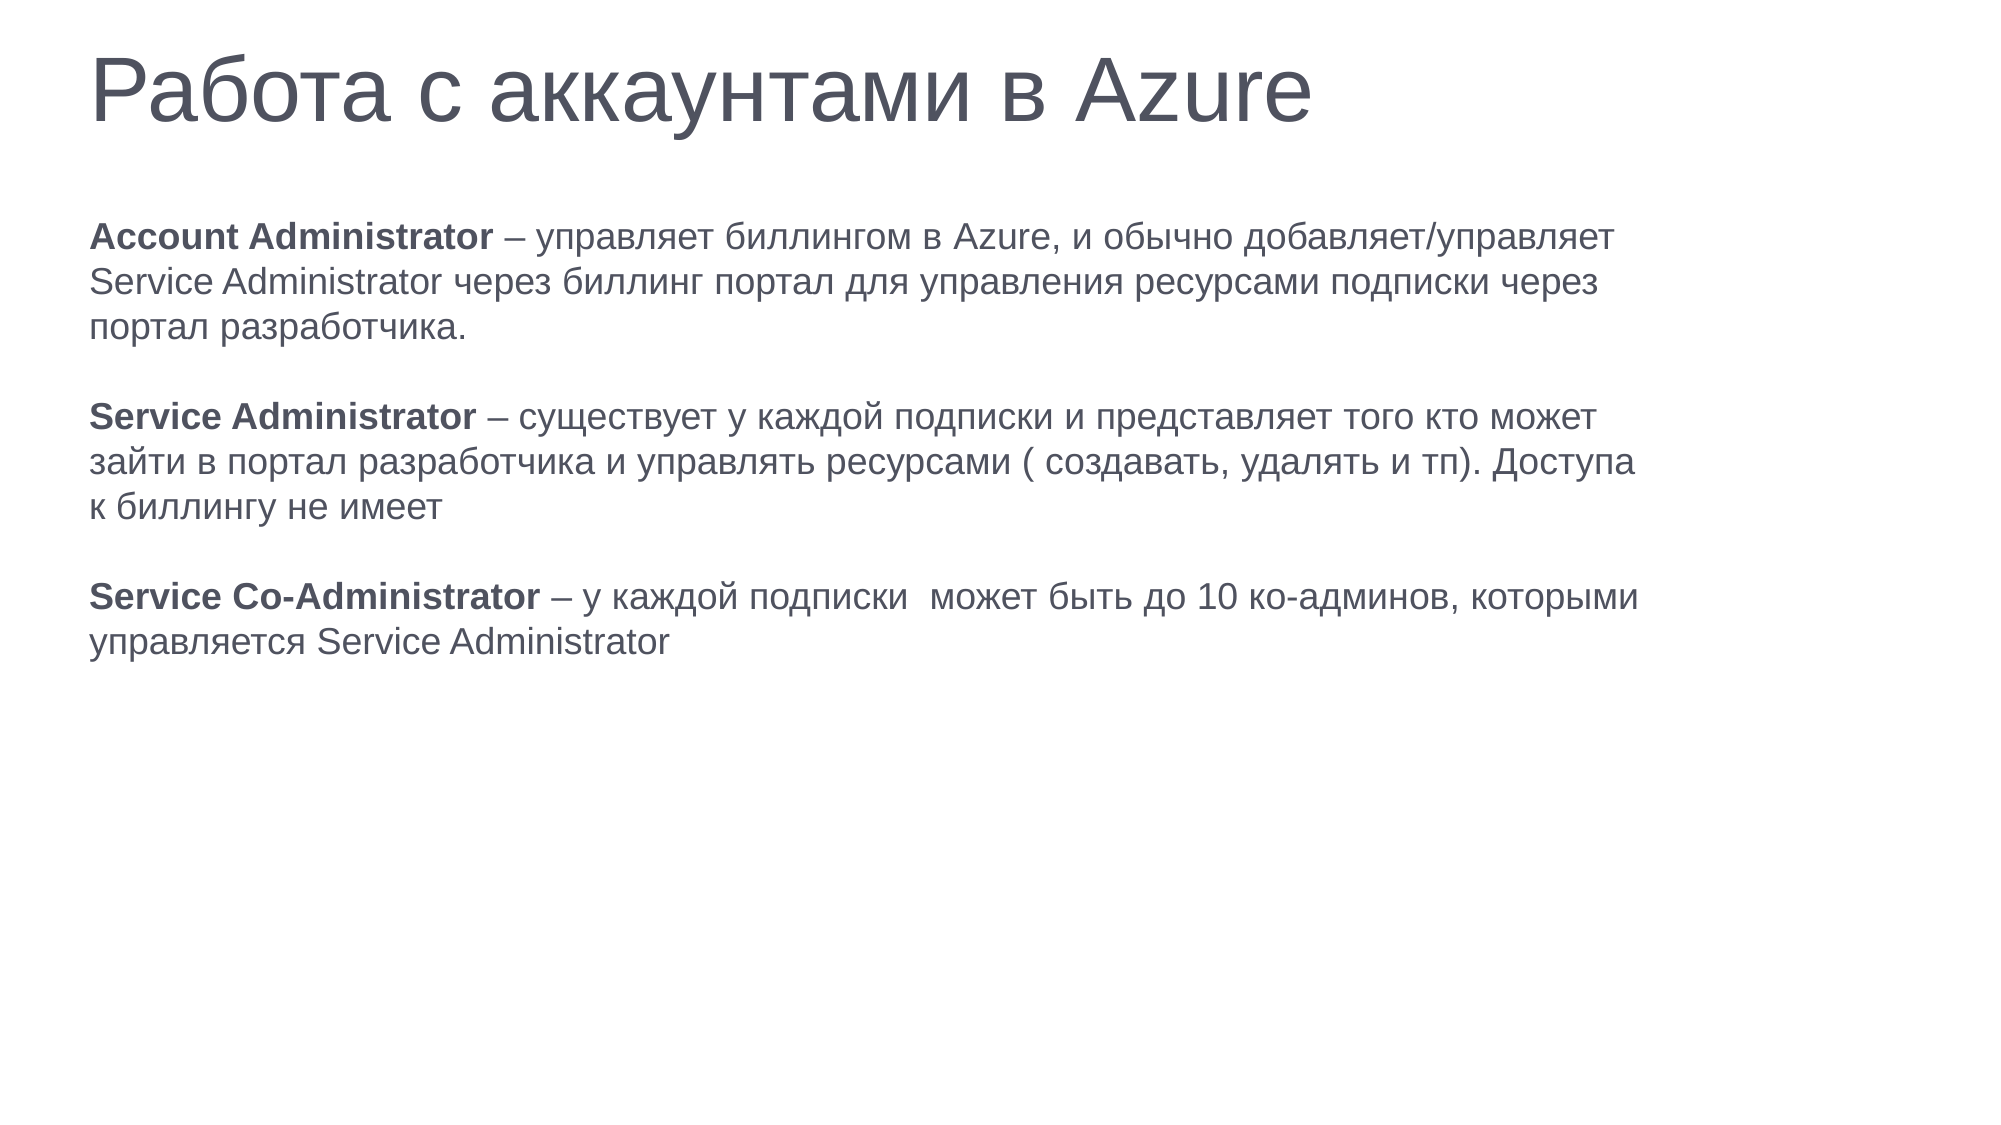

# Работа с аккаунтами в Azure
Account Administrator – управляет биллингом в Azure, и обычно добавляет/управляет Service Administrator через биллинг портал для управления ресурсами подписки через портал разработчика.

Service Administrator – существует у каждой подписки и представляет того кто может зайти в портал разработчика и управлять ресурсами ( создавать, удалять и тп). Доступа к биллингу не имеет

Service Co-Administrator – у каждой подписки  может быть до 10 ко-админов, которыми управляется Service Administrator